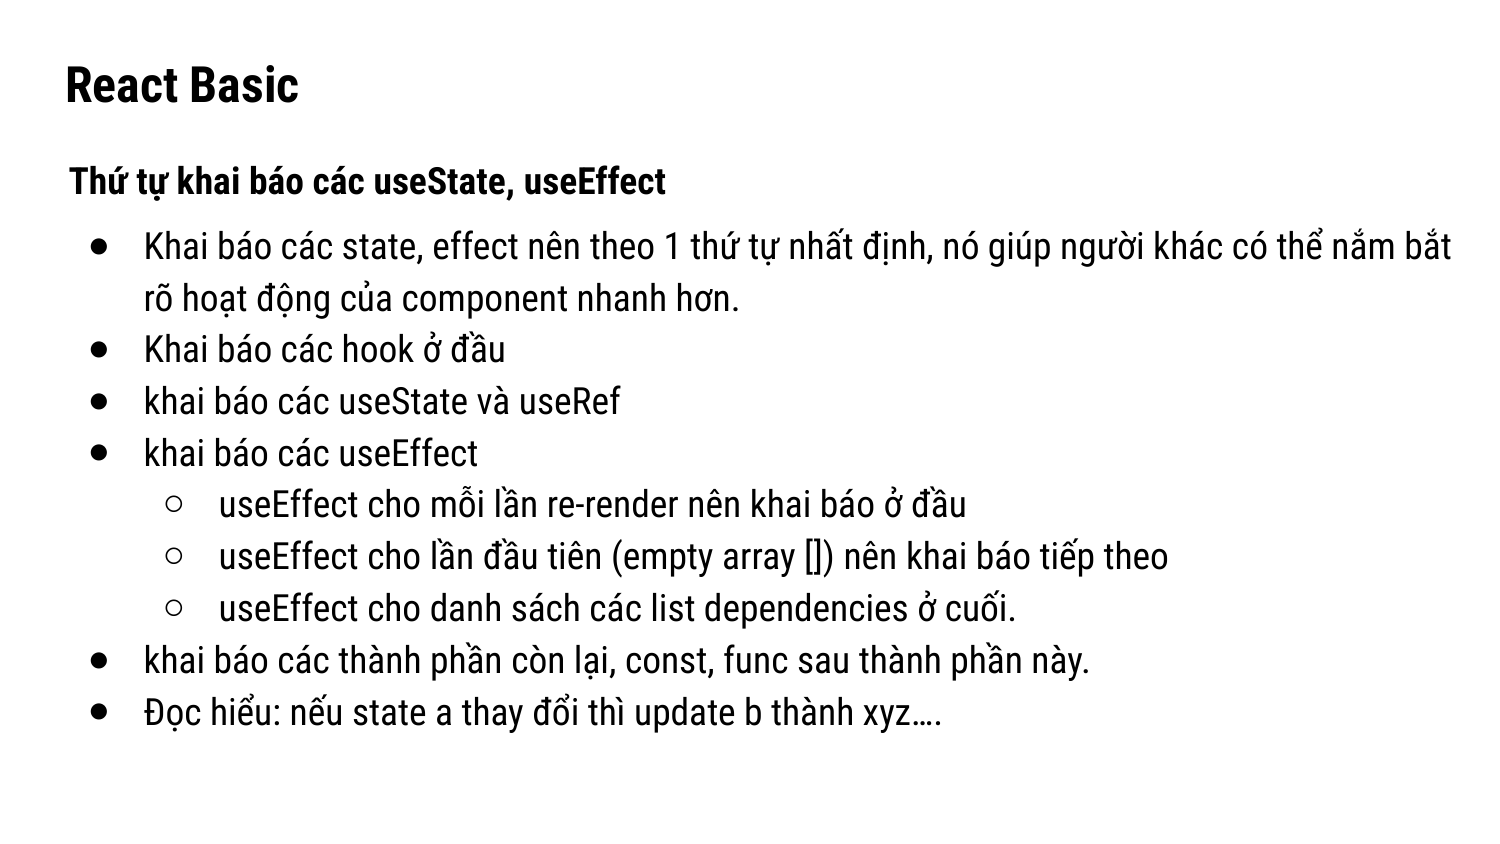

# React Basic
Thứ tự khai báo các useState, useEffect
Khai báo các state, effect nên theo 1 thứ tự nhất định, nó giúp người khác có thể nắm bắt rõ hoạt động của component nhanh hơn.
Khai báo các hook ở đầu
khai báo các useState và useRef
khai báo các useEffect
useEffect cho mỗi lần re-render nên khai báo ở đầu
useEffect cho lần đầu tiên (empty array []) nên khai báo tiếp theo
useEffect cho danh sách các list dependencies ở cuối.
khai báo các thành phần còn lại, const, func sau thành phần này.
Đọc hiểu: nếu state a thay đổi thì update b thành xyz….